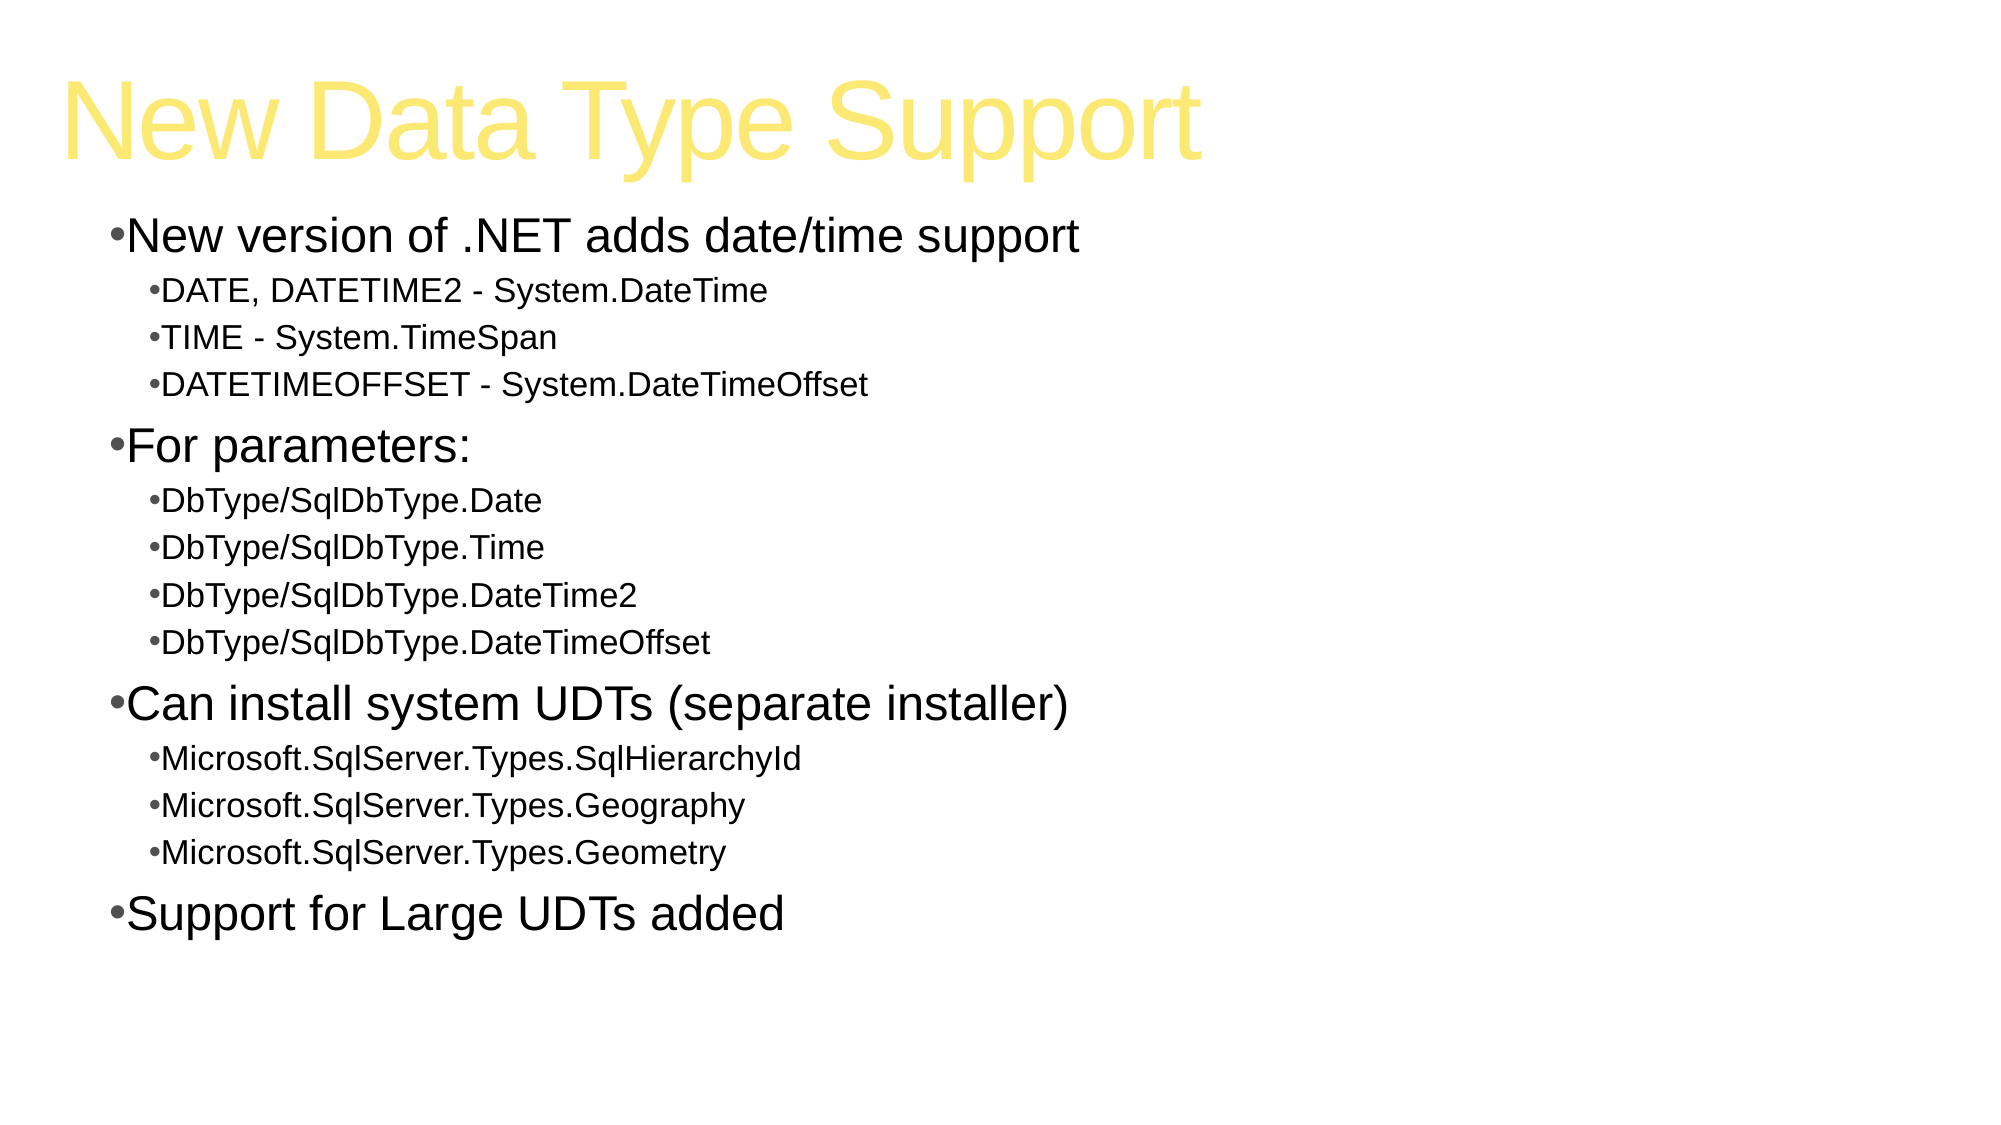

# New Data Type Support
New version of .NET adds date/time support
DATE, DATETIME2 - System.DateTime
TIME - System.TimeSpan
DATETIMEOFFSET - System.DateTimeOffset
For parameters:
DbType/SqlDbType.Date
DbType/SqlDbType.Time
DbType/SqlDbType.DateTime2
DbType/SqlDbType.DateTimeOffset
Can install system UDTs (separate installer)
Microsoft.SqlServer.Types.SqlHierarchyId
Microsoft.SqlServer.Types.Geography
Microsoft.SqlServer.Types.Geometry
Support for Large UDTs added